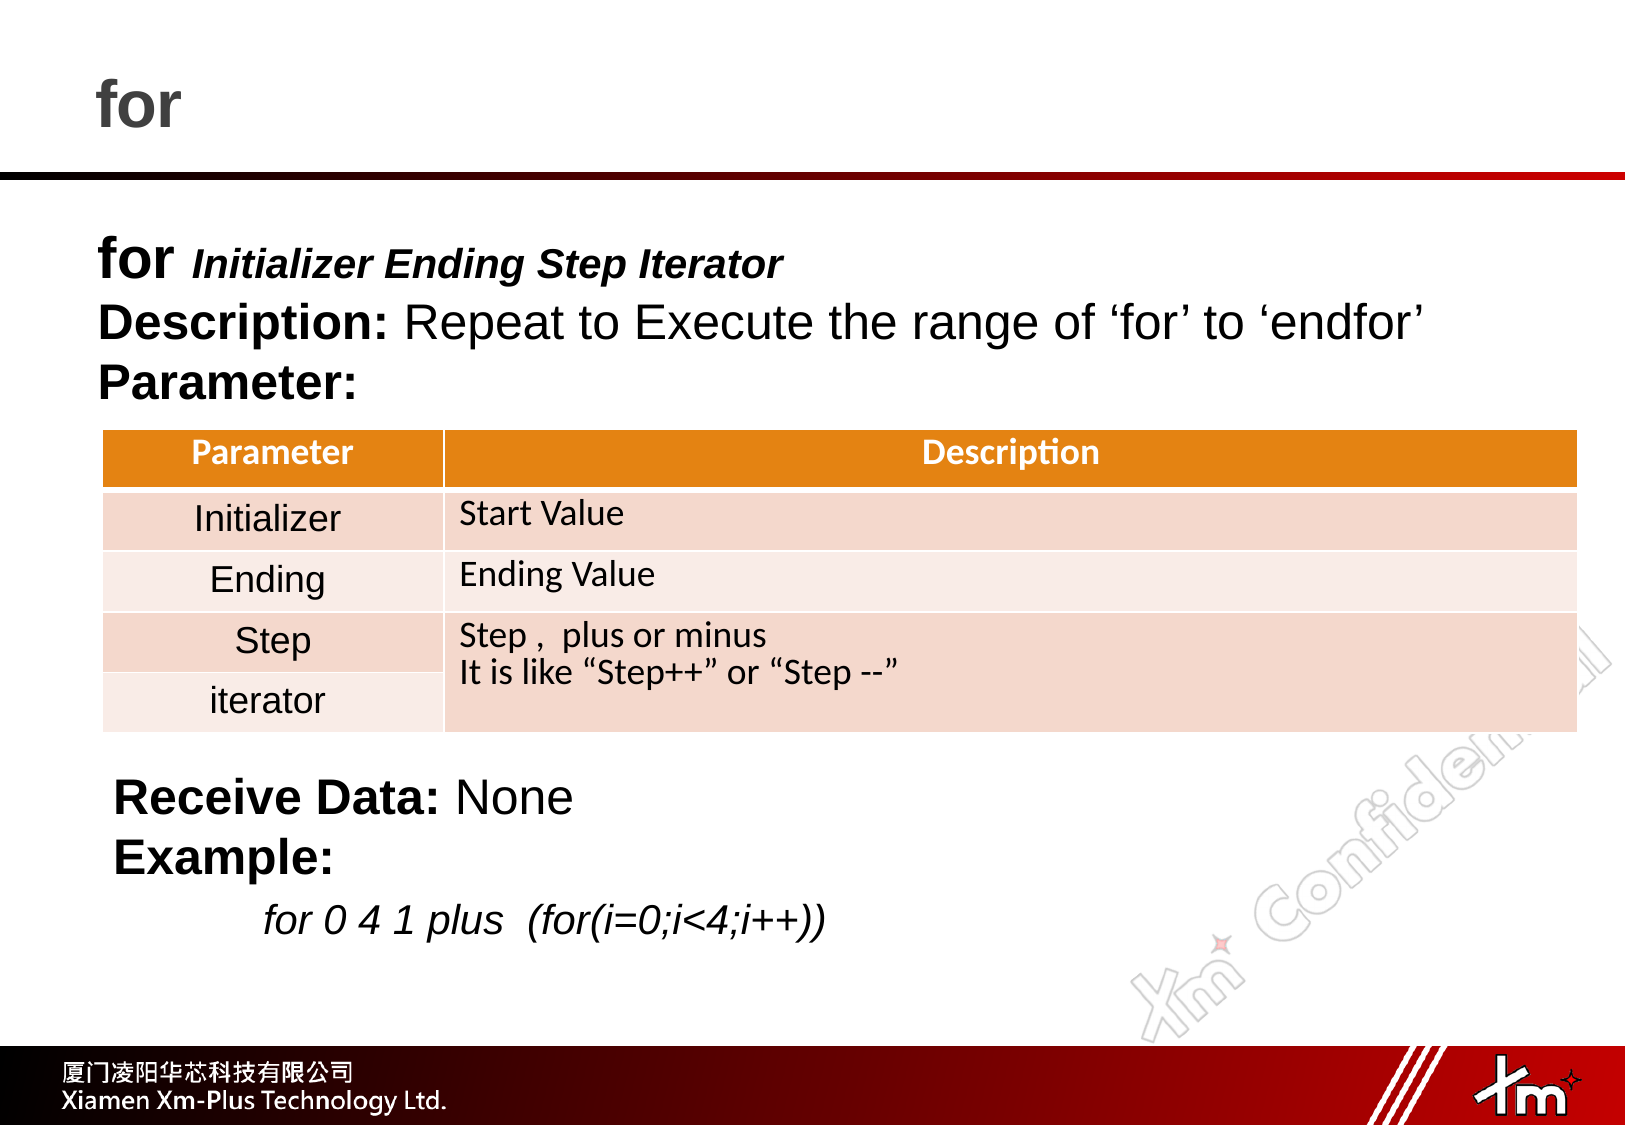

# for
for Initializer Ending Step Iterator
Description: Repeat to Execute the range of ‘for’ to ‘endfor’
Parameter:

| Parameter | Description |
| --- | --- |
| Initializer | Start Value |
| Ending | Ending Value |
| Step | Step , plus or minus It is like “Step++” or “Step --” |
| iterator |  |
Receive Data: None
Example:
 	for 0 4 1 plus  (for(i=0;i<4;i++))